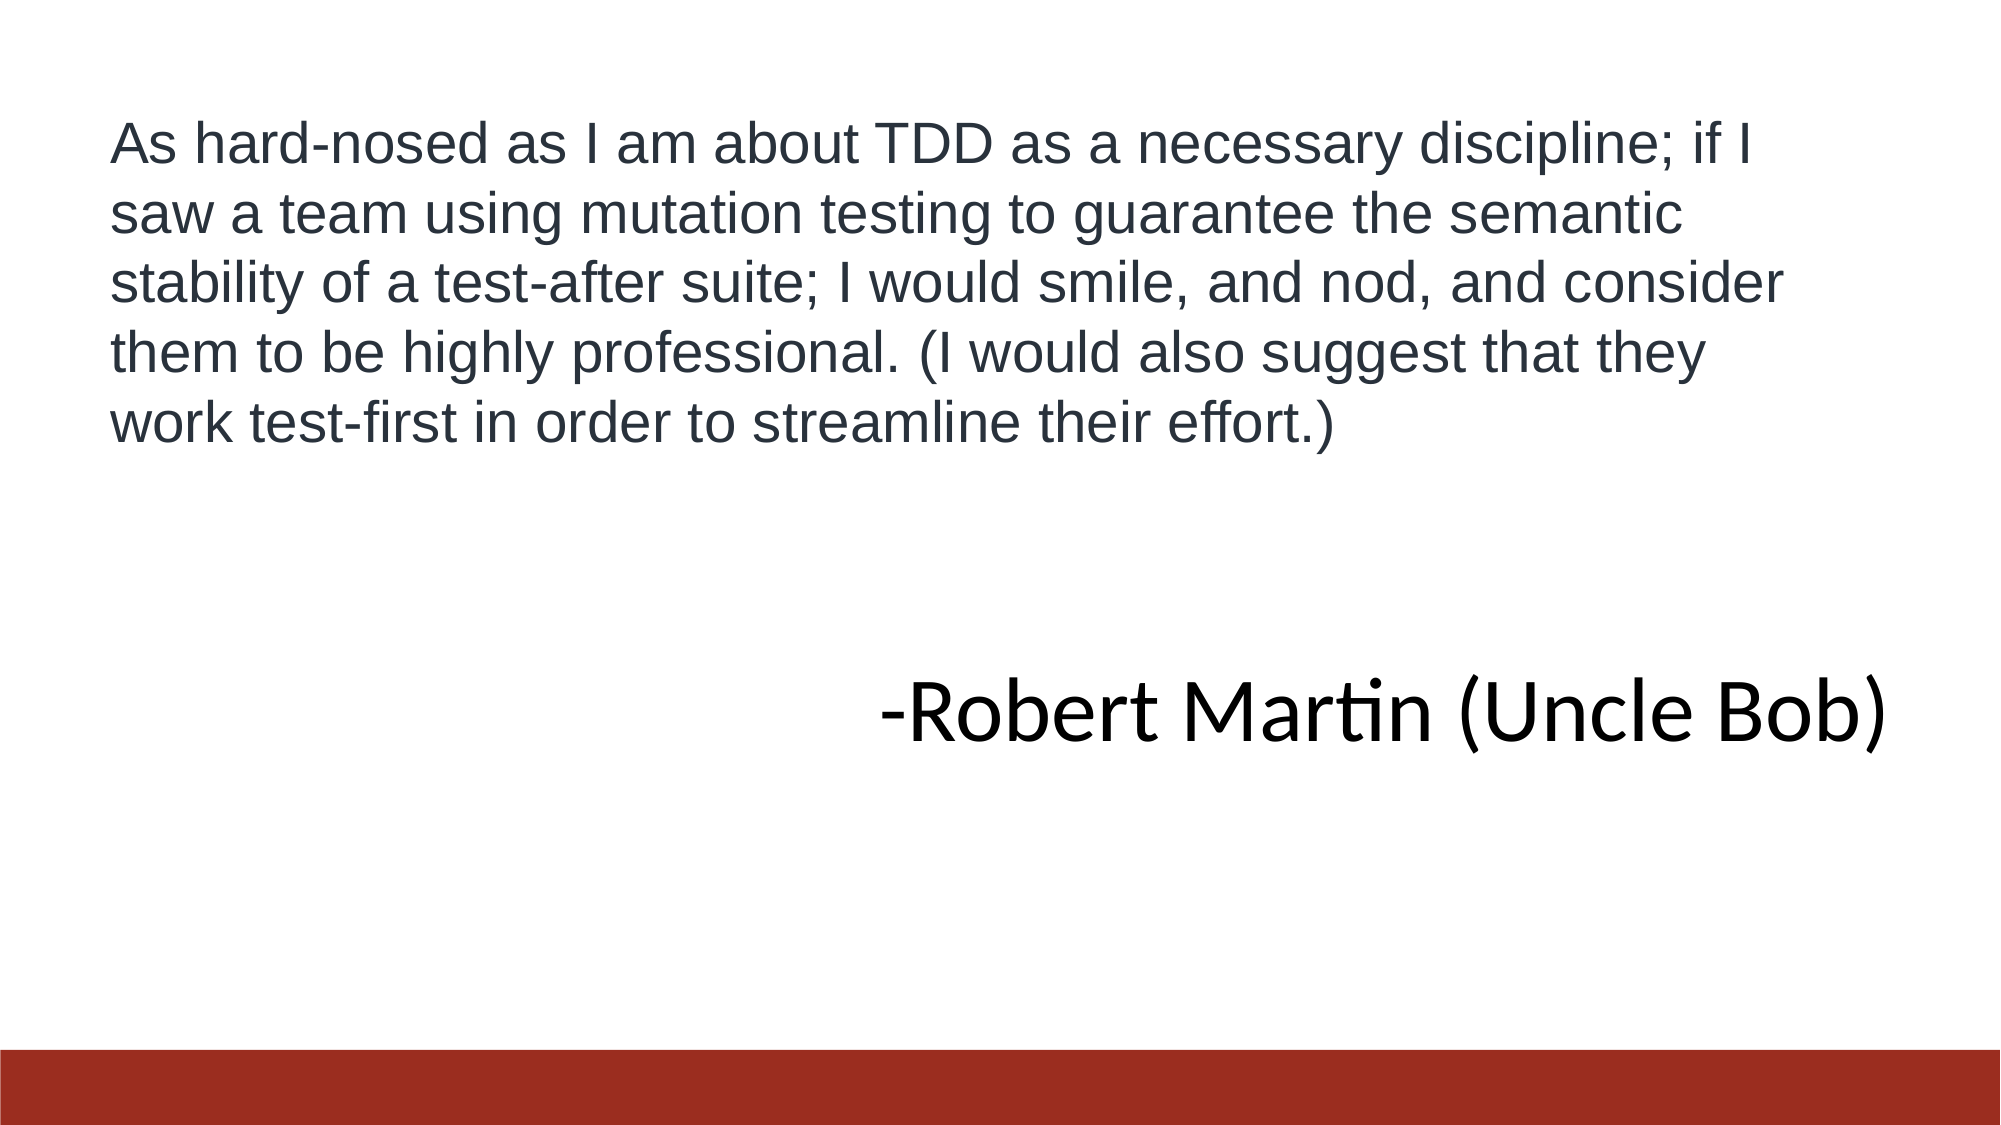

As hard-nosed as I am about TDD as a necessary discipline; if I saw a team using mutation testing to guarantee the semantic stability of a test-after suite; I would smile, and nod, and consider them to be highly professional. (I would also suggest that they work test-first in order to streamline their effort.)
-Robert Martin (Uncle Bob)